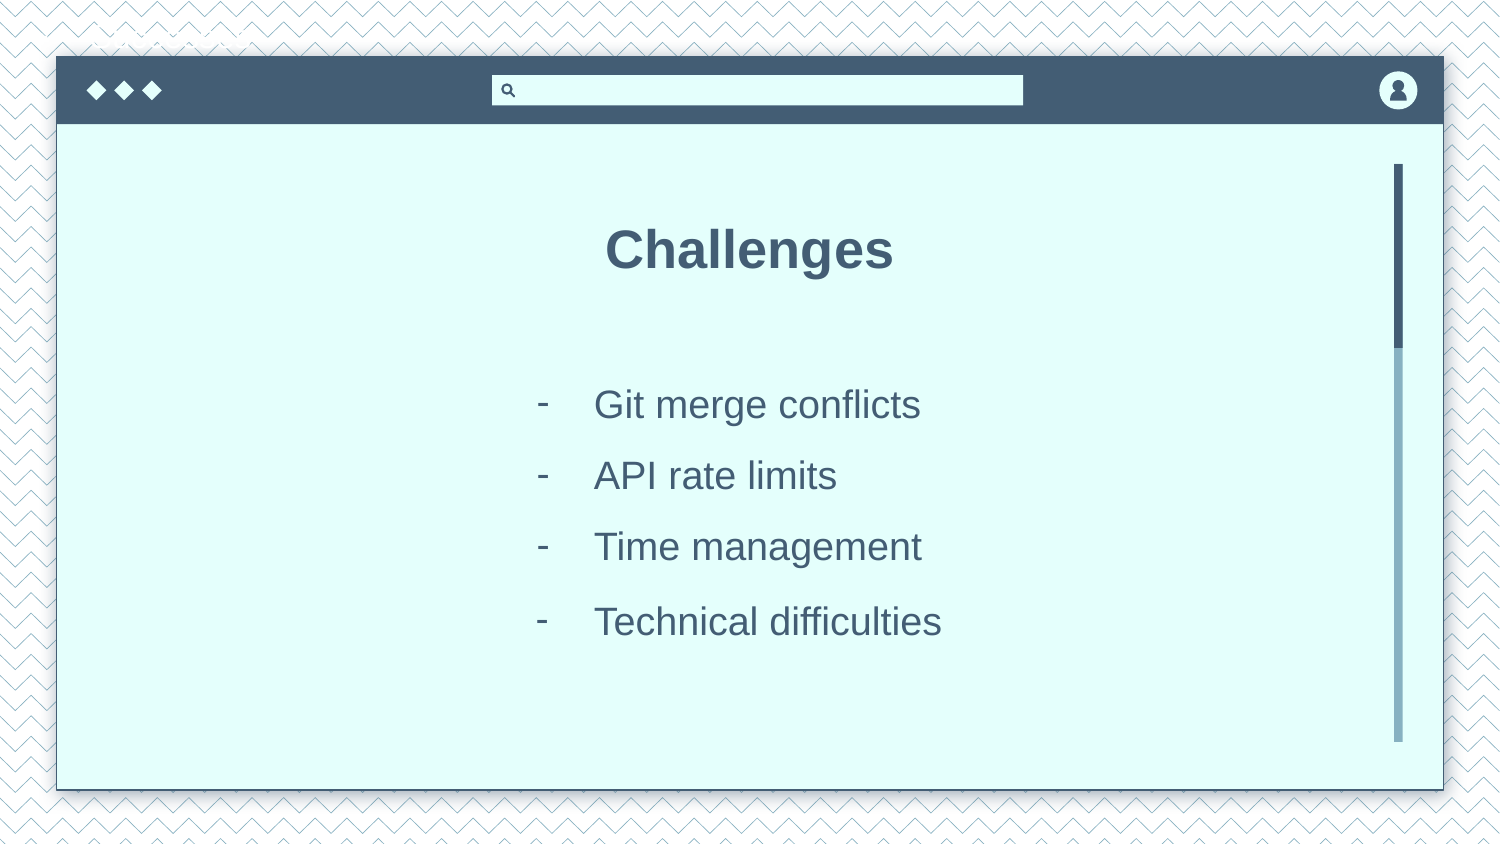

Successes
Challenges
Git merge conflicts
API rate limits
Time management
Technical difficulties